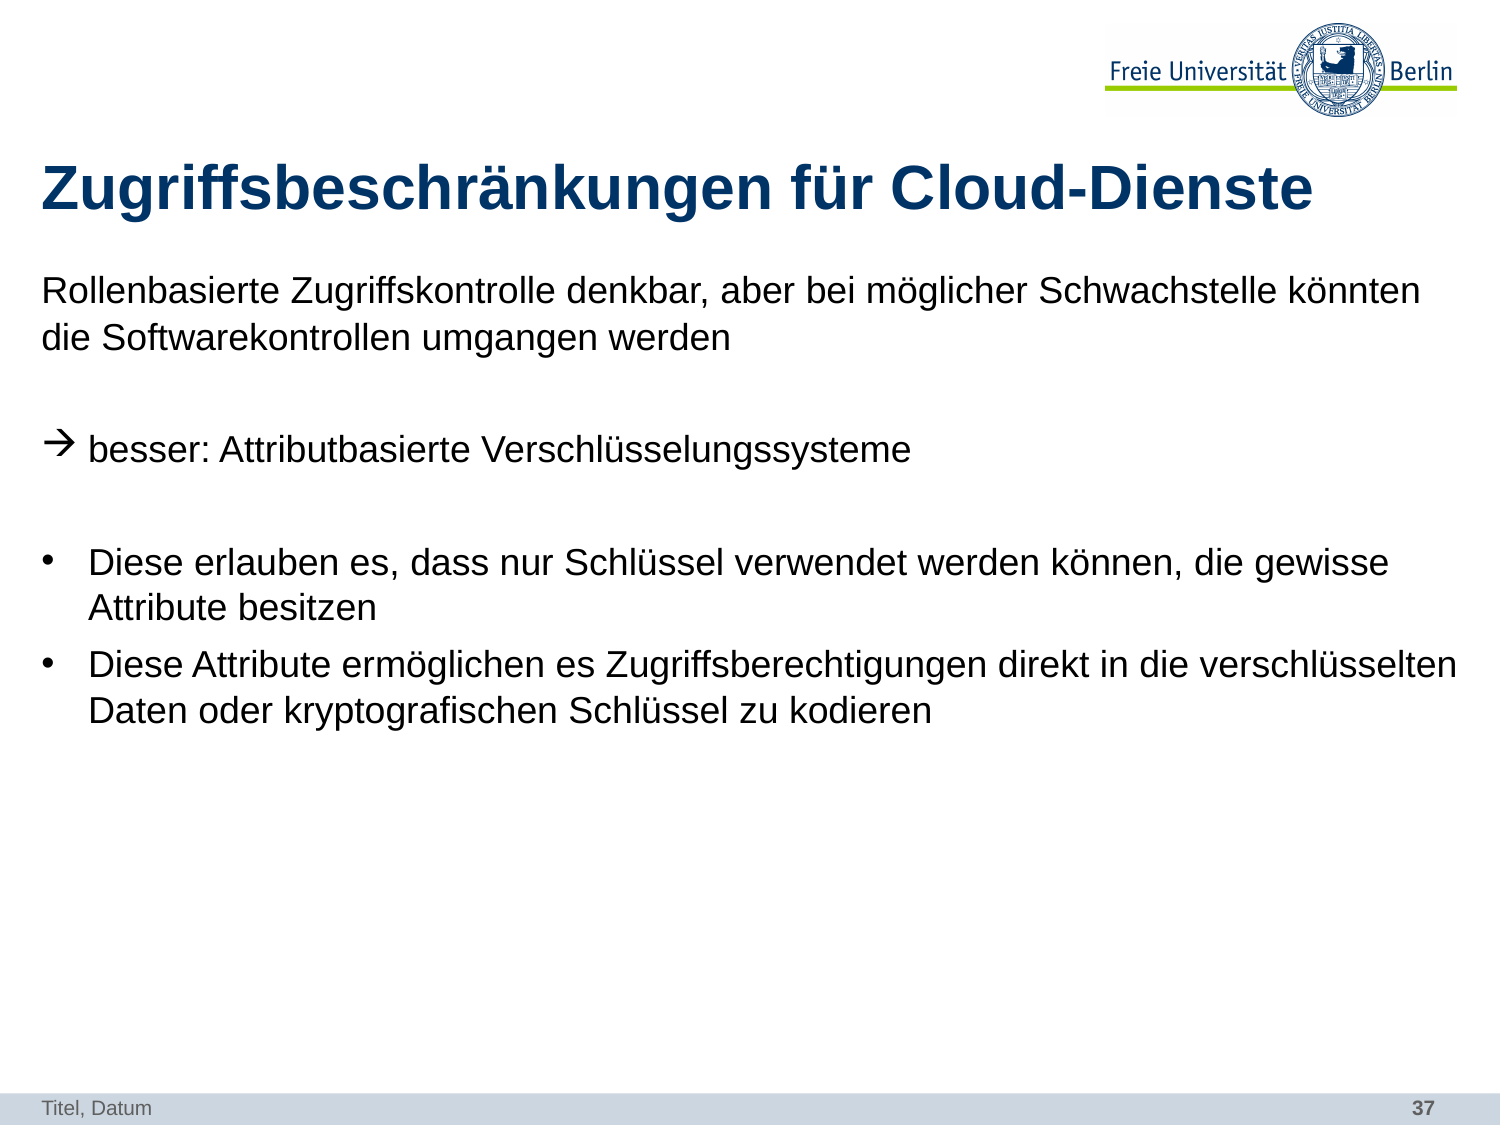

# Zugriffsbeschränkungen für Cloud-Dienste
Rollenbasierte Zugriffskontrolle denkbar, aber bei möglicher Schwachstelle könnten die Softwarekontrollen umgangen werden

besser: Attributbasierte Verschlüsselungssysteme

Diese erlauben es, dass nur Schlüssel verwendet werden können, die gewisse Attribute besitzen
Diese Attribute ermöglichen es Zugriffsberechtigungen direkt in die verschlüsselten Daten oder kryptografischen Schlüssel zu kodieren

Titel, Datum